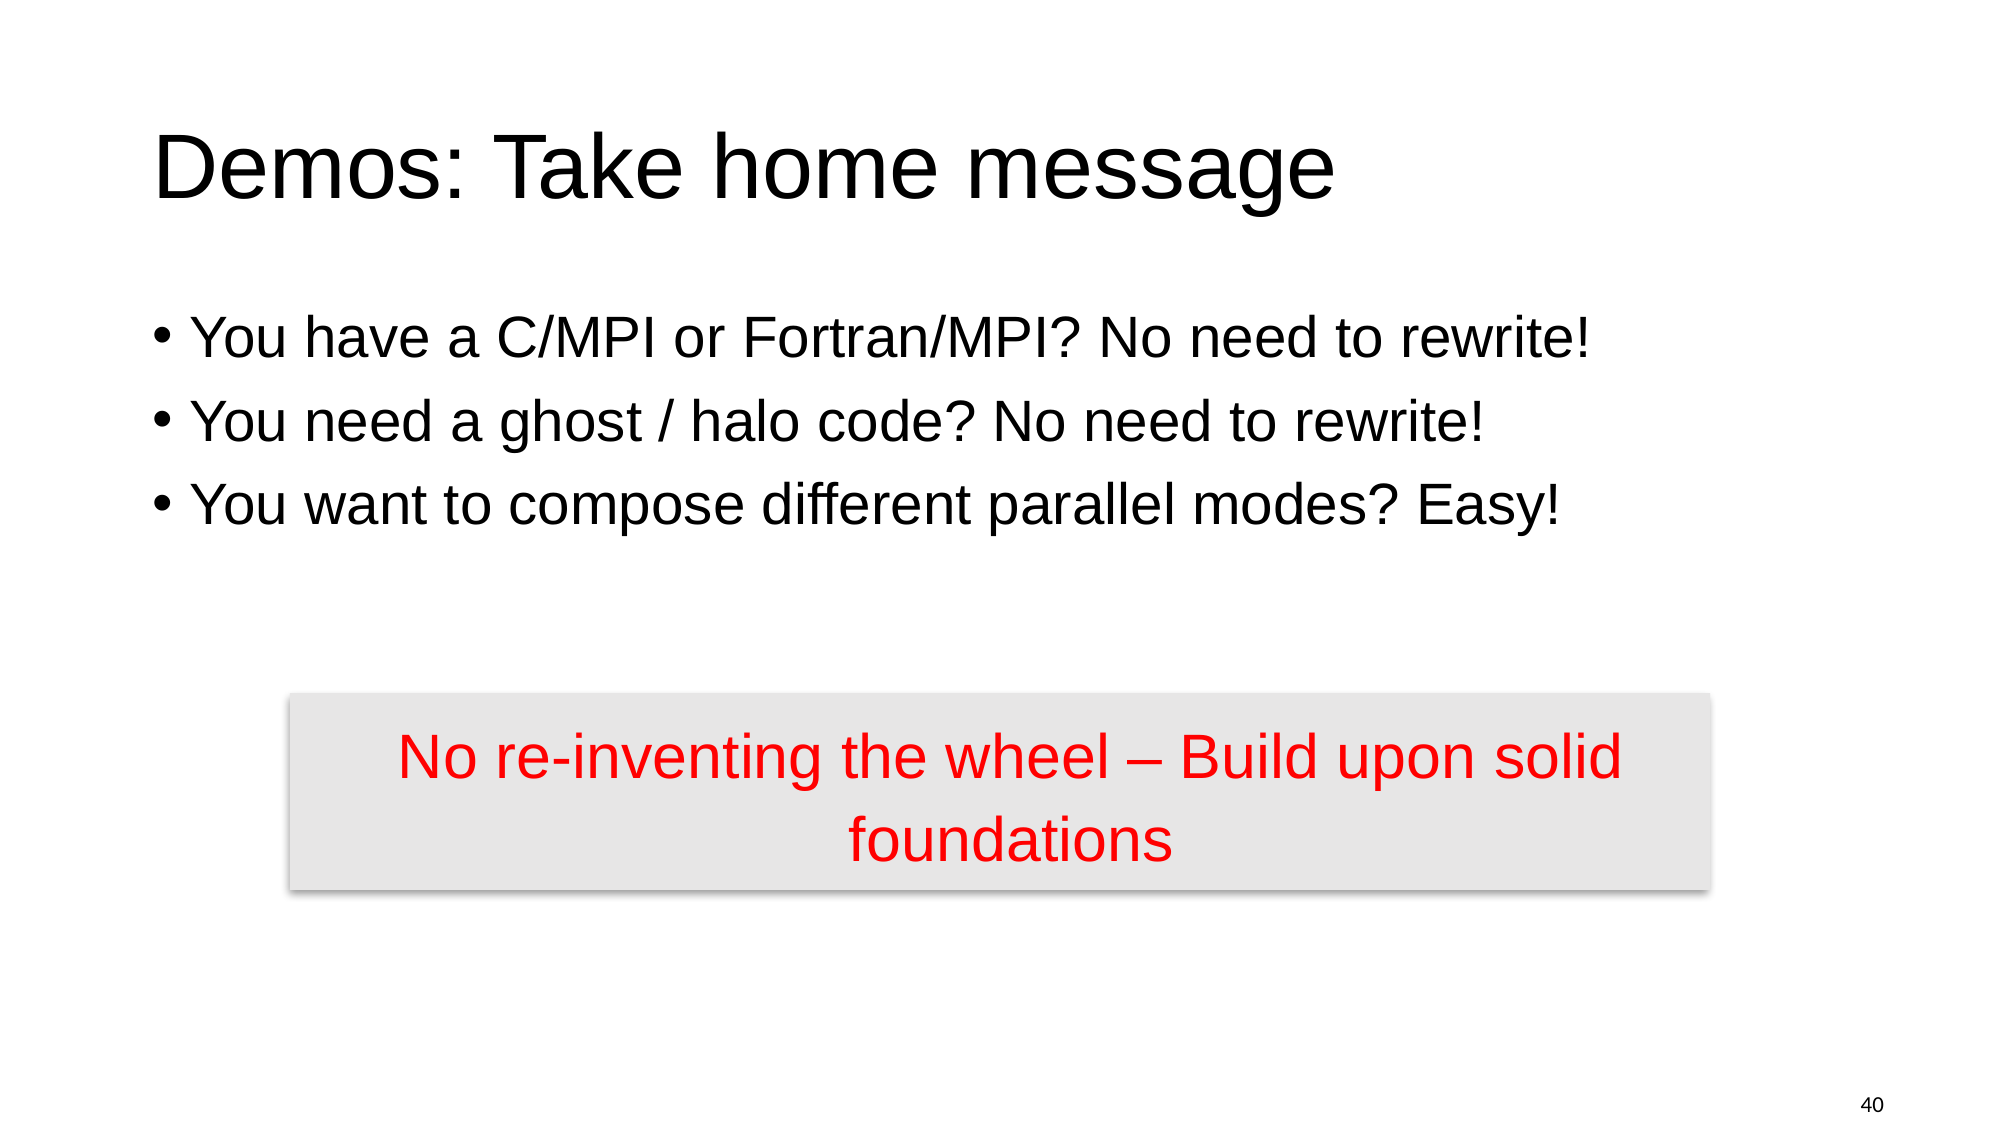

# Demos: Take home message
You have a C/MPI or Fortran/MPI? No need to rewrite!
You need a ghost / halo code? No need to rewrite!
You want to compose different parallel modes? Easy!
No re-inventing the wheel – Build upon solid foundations